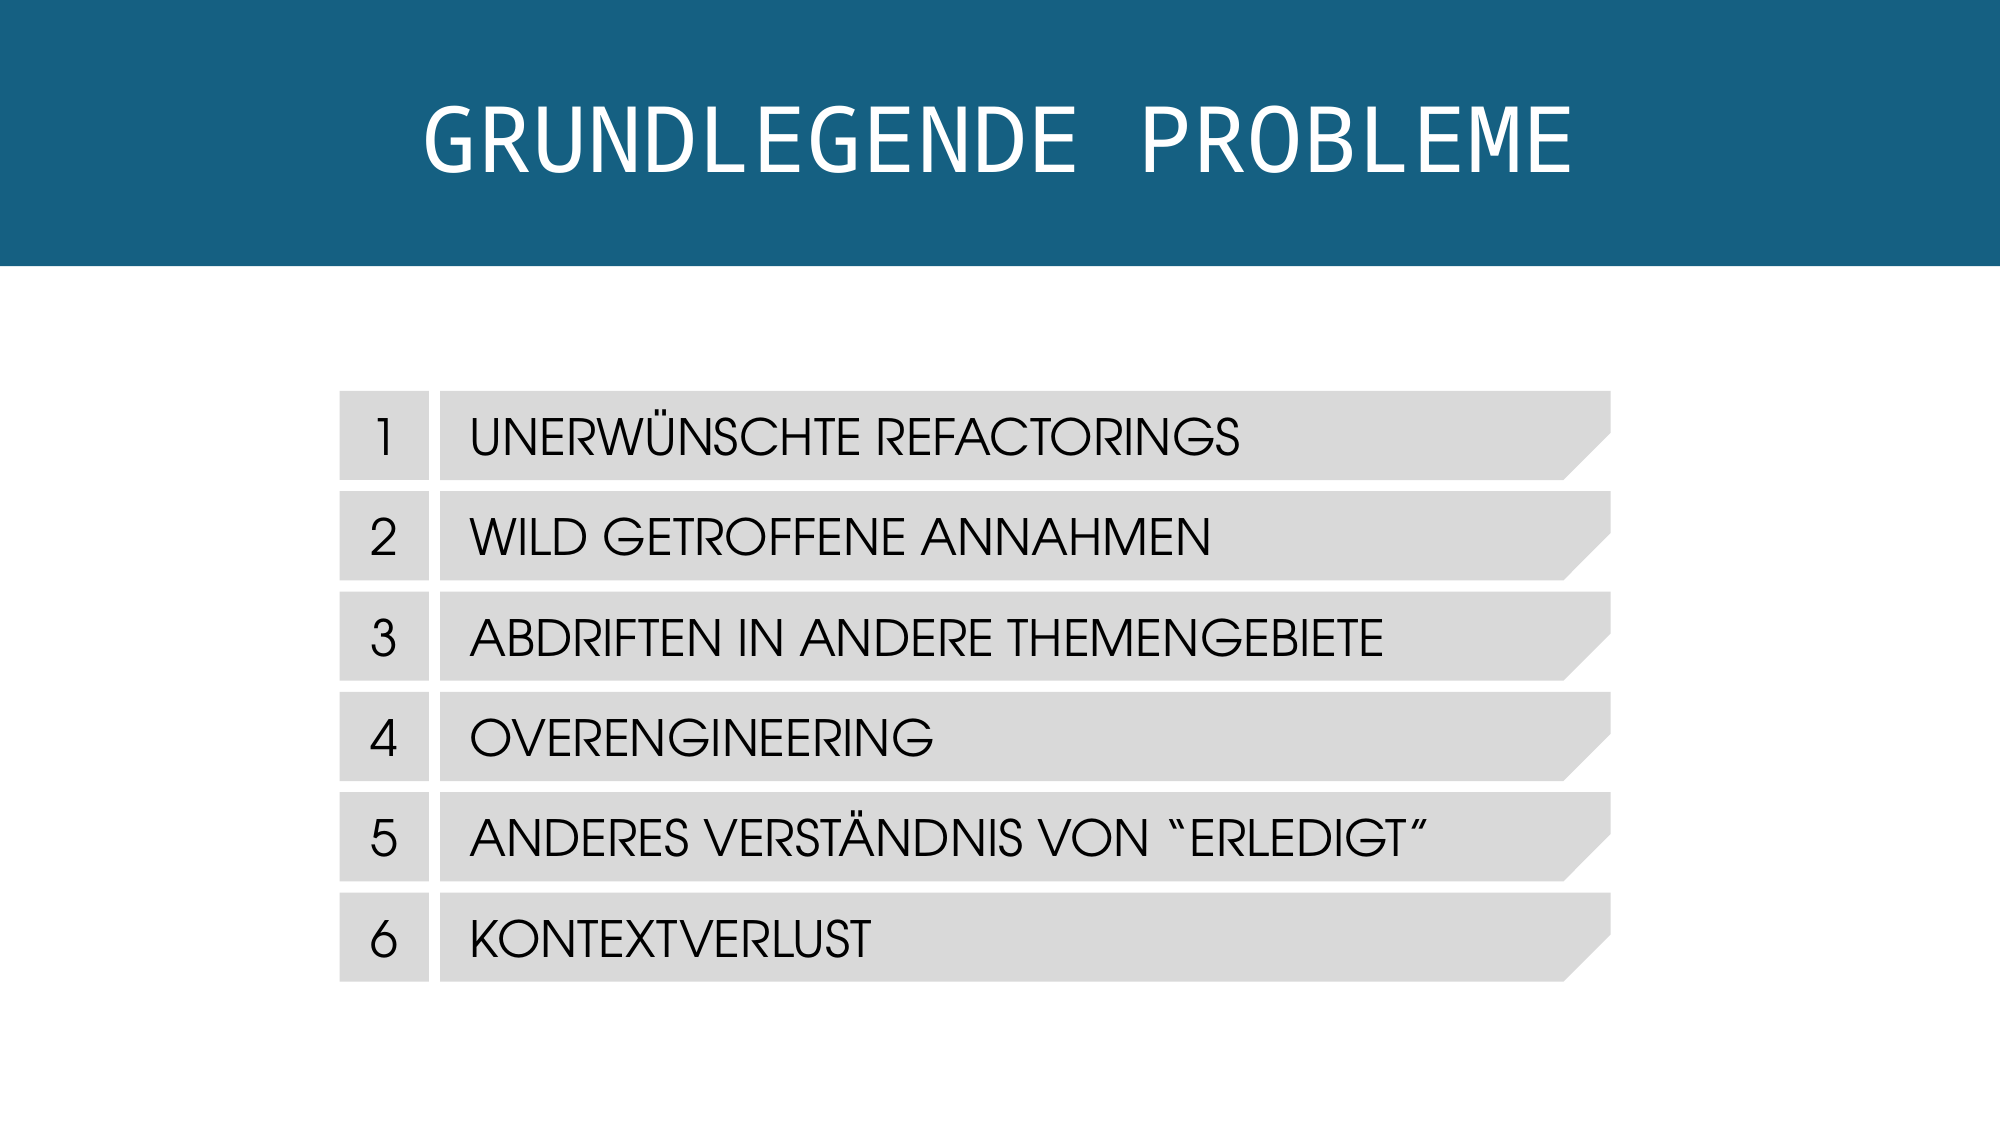

# Grundlegende PROBLEME
1
Unerwünschte Refactorings
2
WILD GETROFFENE ANNAHMEN
3
ABDRIFTEN IN ANDERE THEMENGEBIETE
4
OVERENGINEERING
5
ANDERES VERSTÄNDNIS VON “ERLEDIGT”
6
KONTEXTVERLUST